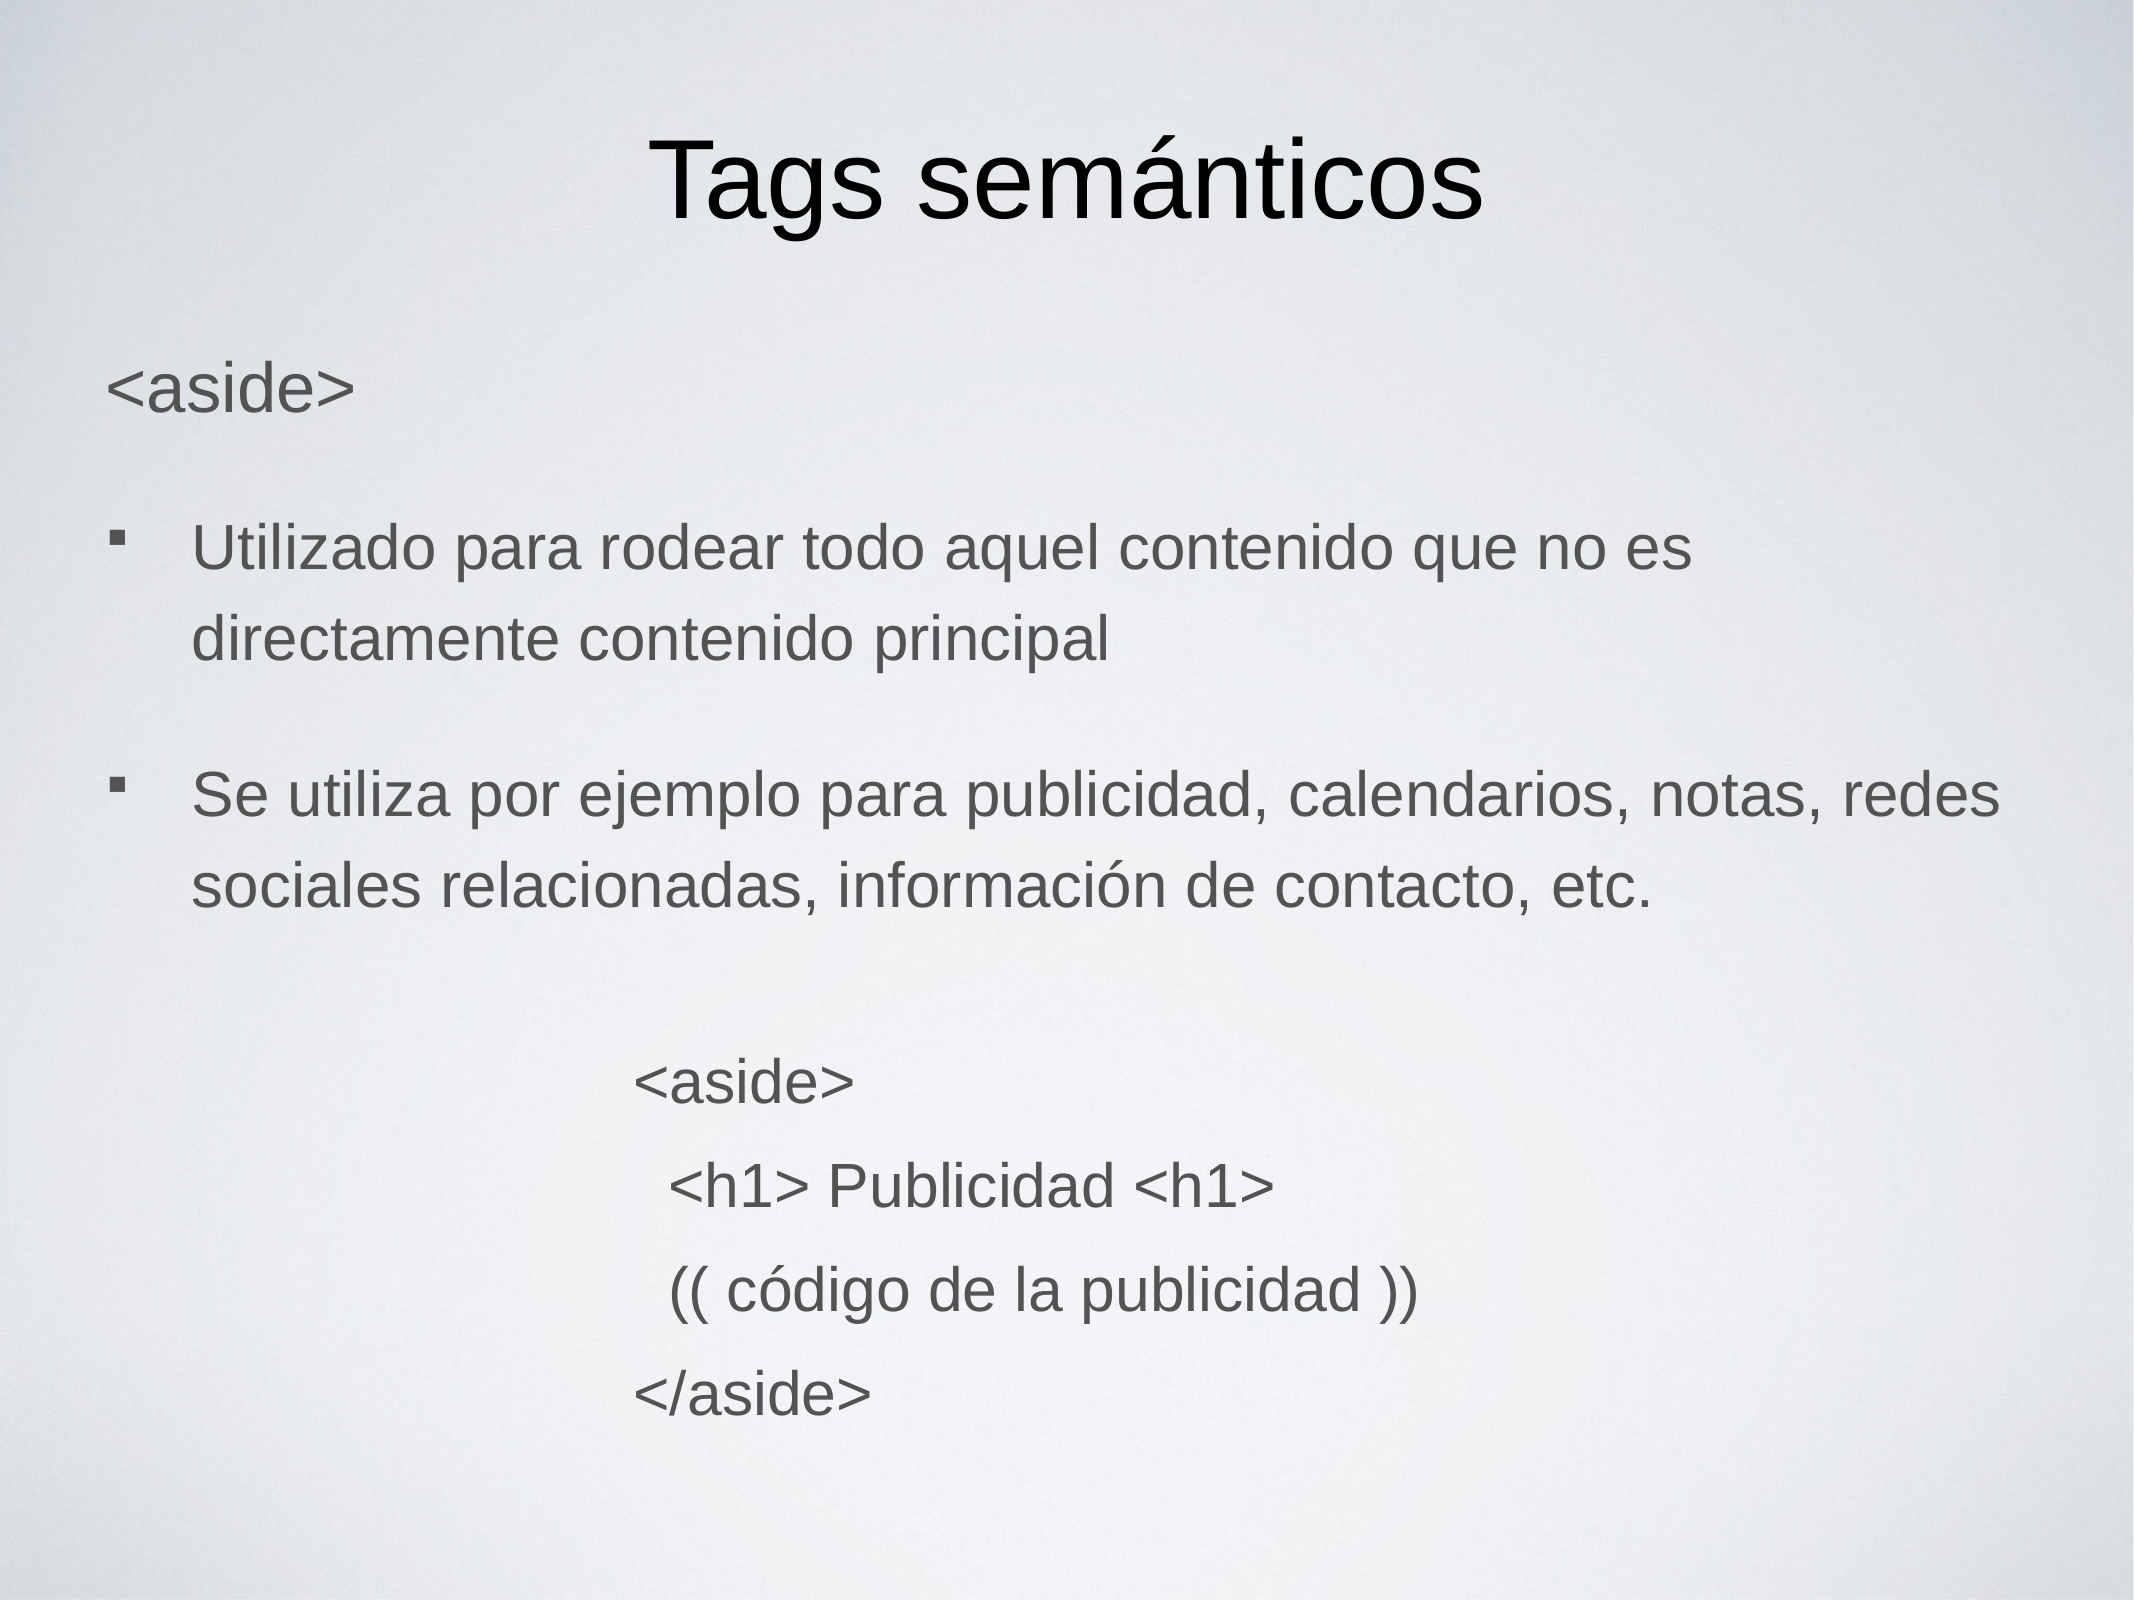

Tags semánticos
<aside>
Utilizado para rodear todo aquel contenido que no es directamente contenido principal
Se utiliza por ejemplo para publicidad, calendarios, notas, redes sociales relacionadas, información de contacto, etc.
<aside>
  <h1> Publicidad <h1>
  (( código de la publicidad ))
</aside>